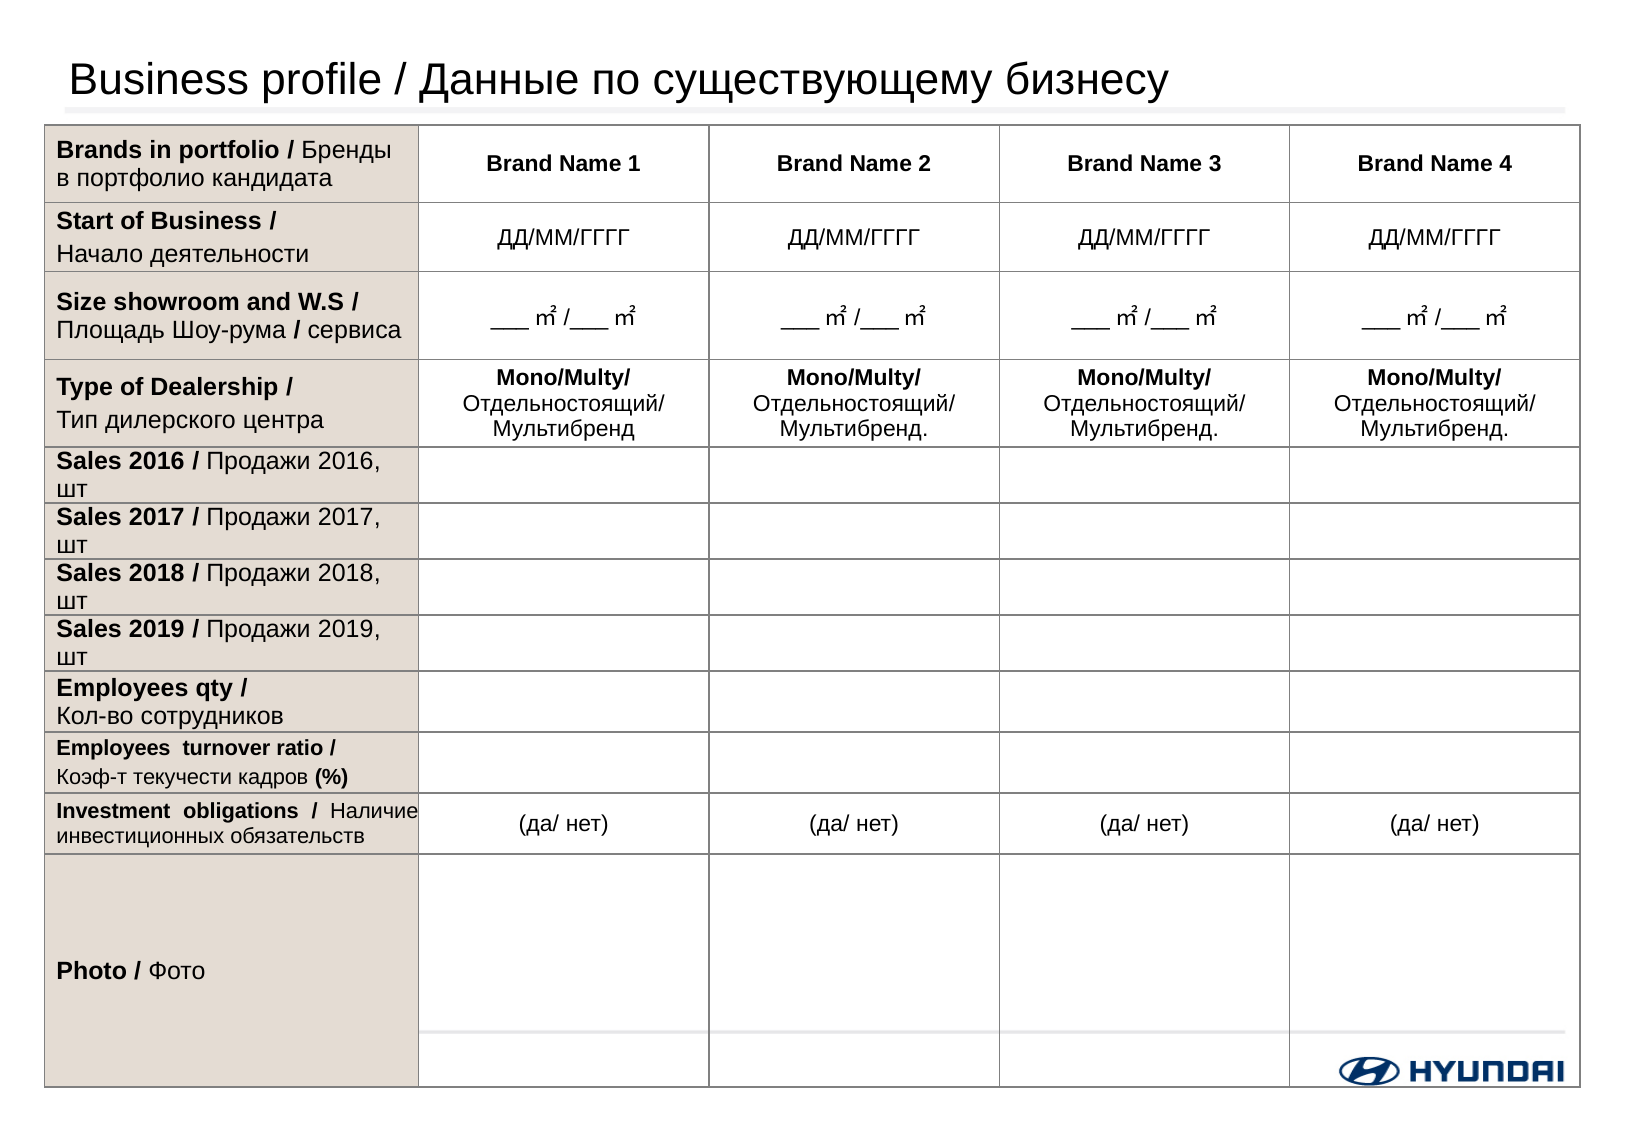

# Business profile / Данные по существующему бизнесу
| Brands in portfolio / Бренды в портфолио кандидата | Brand Name 1 | Brand Name 2 | Brand Name 3 | Brand Name 4 |
| --- | --- | --- | --- | --- |
| Start of Business / Начало деятельности | ДД/ММ/ГГГГ | ДД/ММ/ГГГГ | ДД/ММ/ГГГГ | ДД/ММ/ГГГГ |
| Size showroom and W.S / Площадь Шоу-рума / сервиса | \_\_\_㎡/\_\_\_㎡ | \_\_\_㎡/\_\_\_㎡ | \_\_\_㎡/\_\_\_㎡ | \_\_\_㎡/\_\_\_㎡ |
| Type of Dealership / Тип дилерского центра | Mono/Multy/Отдельностоящий/Мультибренд | Mono/Multy/Отдельностоящий/Мультибренд. | Mono/Multy/Отдельностоящий/Мультибренд. | Mono/Multy/Отдельностоящий/Мультибренд. |
| Sales 2016 / Продажи 2016, шт |  |  |  |  |
| Sales 2017 / Продажи 2017, шт |  |  |  |  |
| Sales 2018 / Продажи 2018, шт |  |  |  |  |
| Sales 2019 / Продажи 2019, шт |  |  |  |  |
| Employees qty / Кол-во сотрудников |  |  |  |  |
| Employees turnover ratio / Коэф-т текучести кадров (%) |  |  |  |  |
| Investment obligations / Наличие инвестиционных обязательств | (да/ нет) | (да/ нет) | (да/ нет) | (да/ нет) |
| Photo / Фото |  |  |  |  |
7